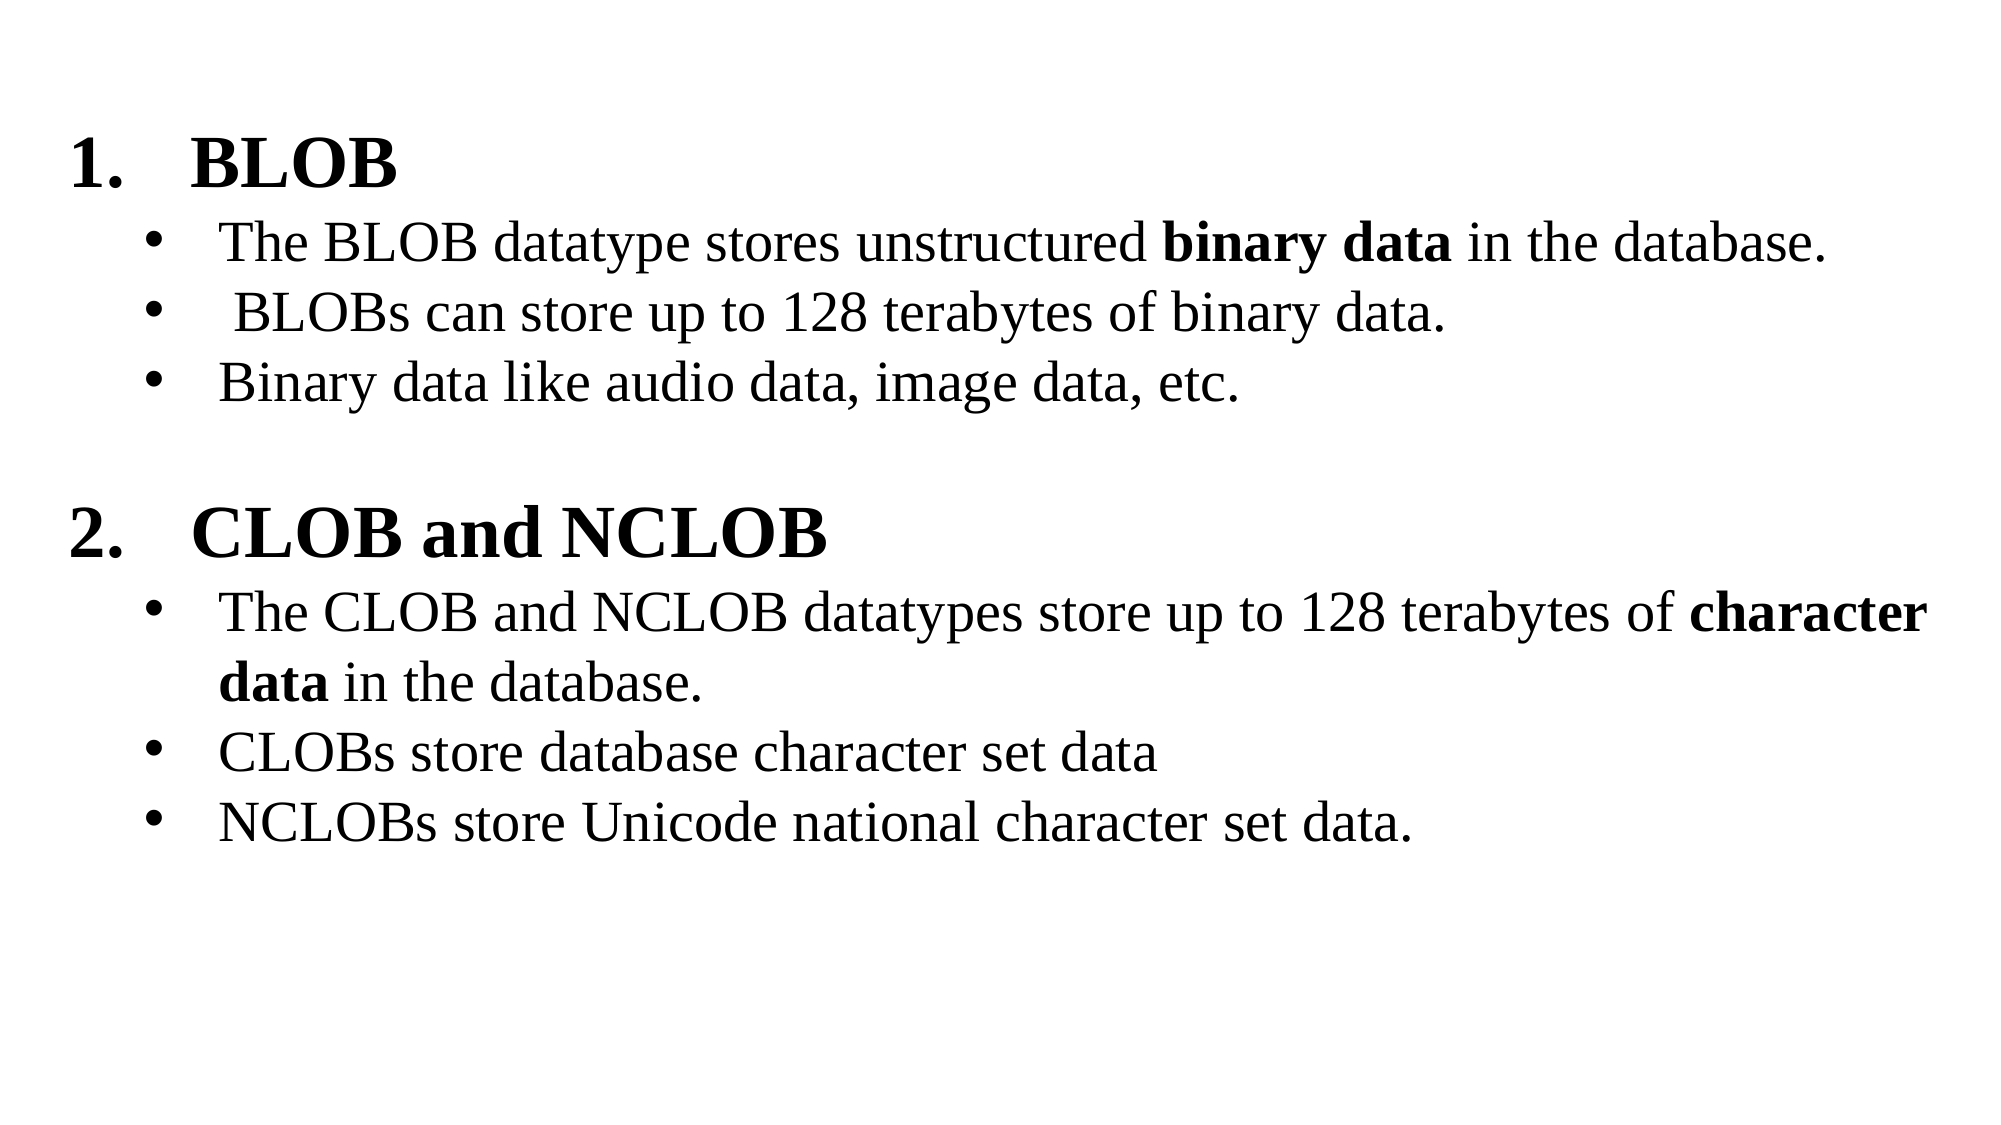

BLOB
The BLOB datatype stores unstructured binary data in the database.
 BLOBs can store up to 128 terabytes of binary data.
Binary data like audio data, image data, etc.

CLOB and NCLOB
The CLOB and NCLOB datatypes store up to 128 terabytes of character data in the database.
CLOBs store database character set data
NCLOBs store Unicode national character set data.